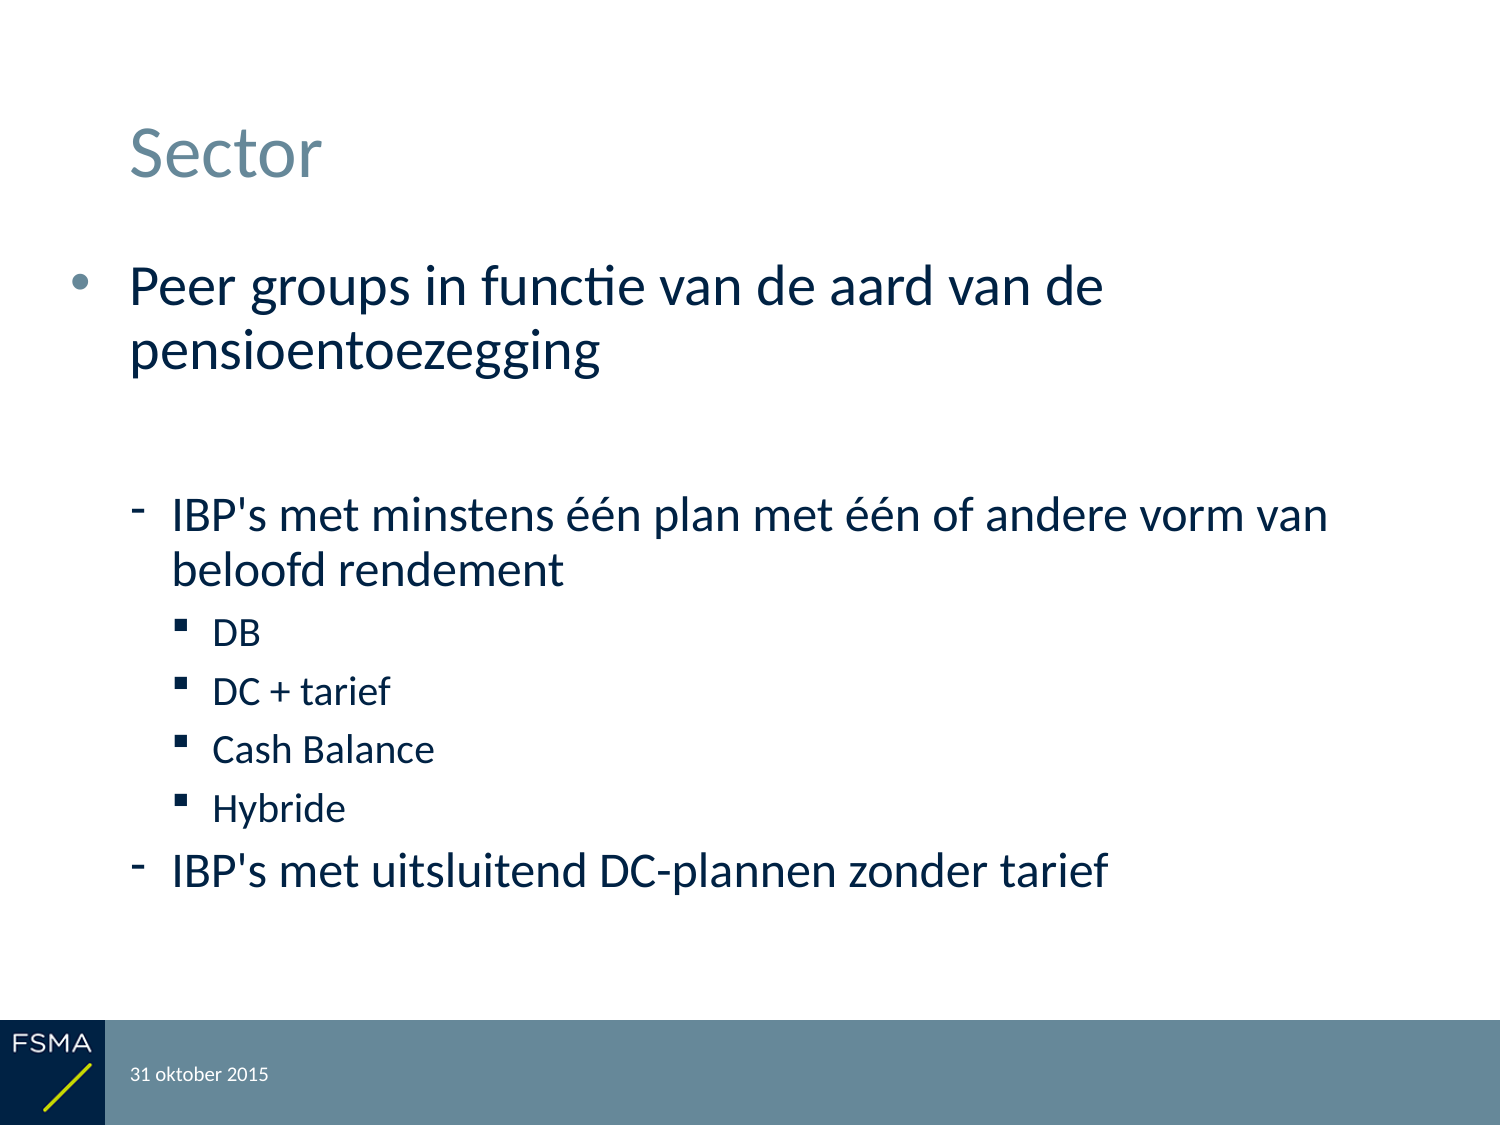

# Sector
Peer groups in functie van de aard van de pensioentoezegging

IBP's met minstens één plan met één of andere vorm van beloofd rendement
DB
DC + tarief
Cash Balance
Hybride
IBP's met uitsluitend DC-plannen zonder tarief
31 oktober 2015
Rapportering over het boekjaar 2014
26